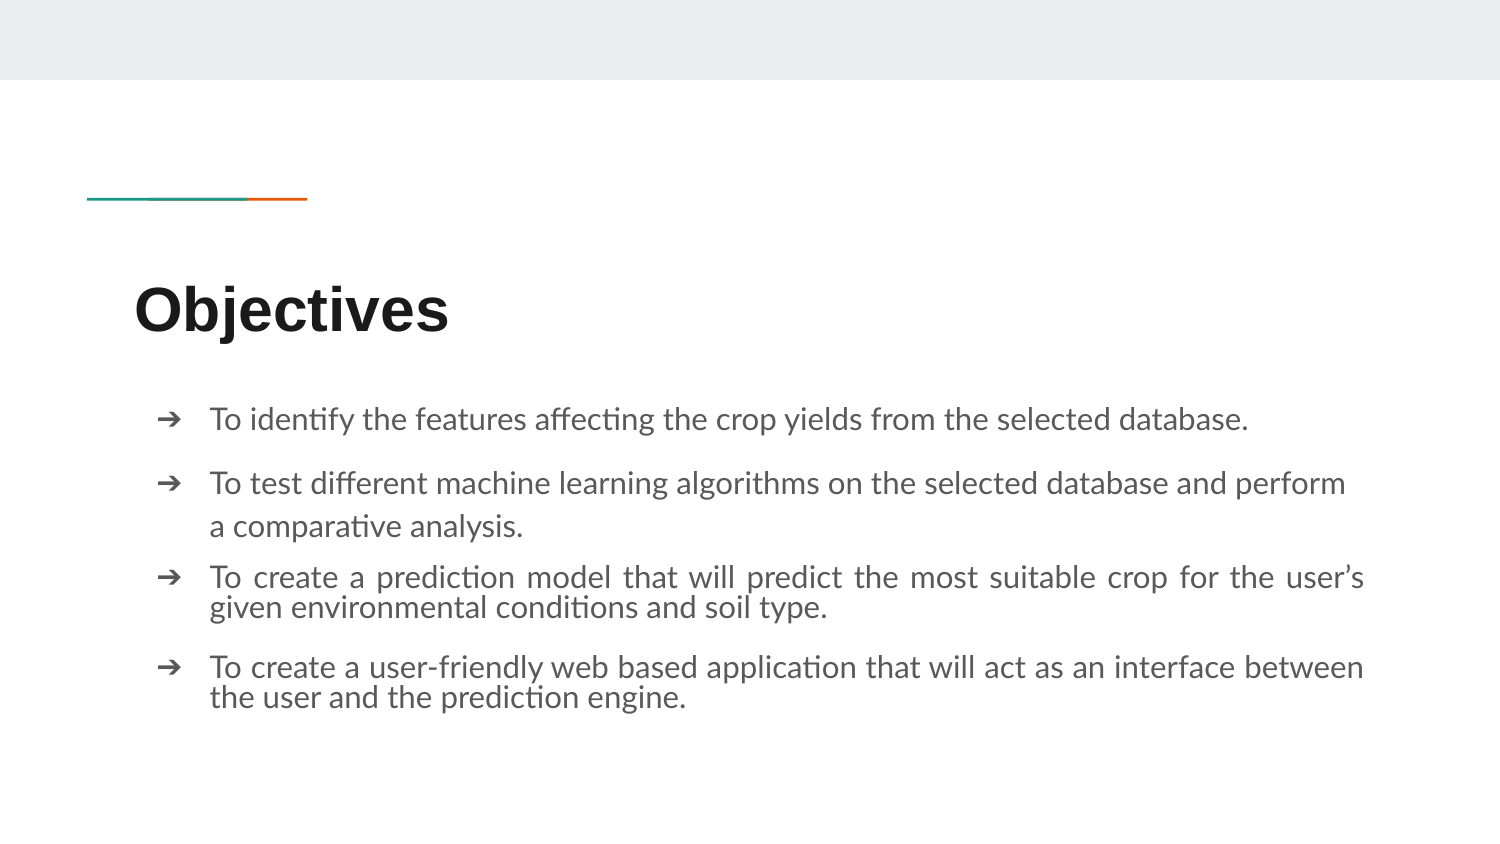

# Objectives
To identify the features affecting the crop yields from the selected database.
To test different machine learning algorithms on the selected database and perform a comparative analysis.
To create a prediction model that will predict the most suitable crop for the user’s given environmental conditions and soil type.

To create a user-friendly web based application that will act as an interface between the user and the prediction engine.